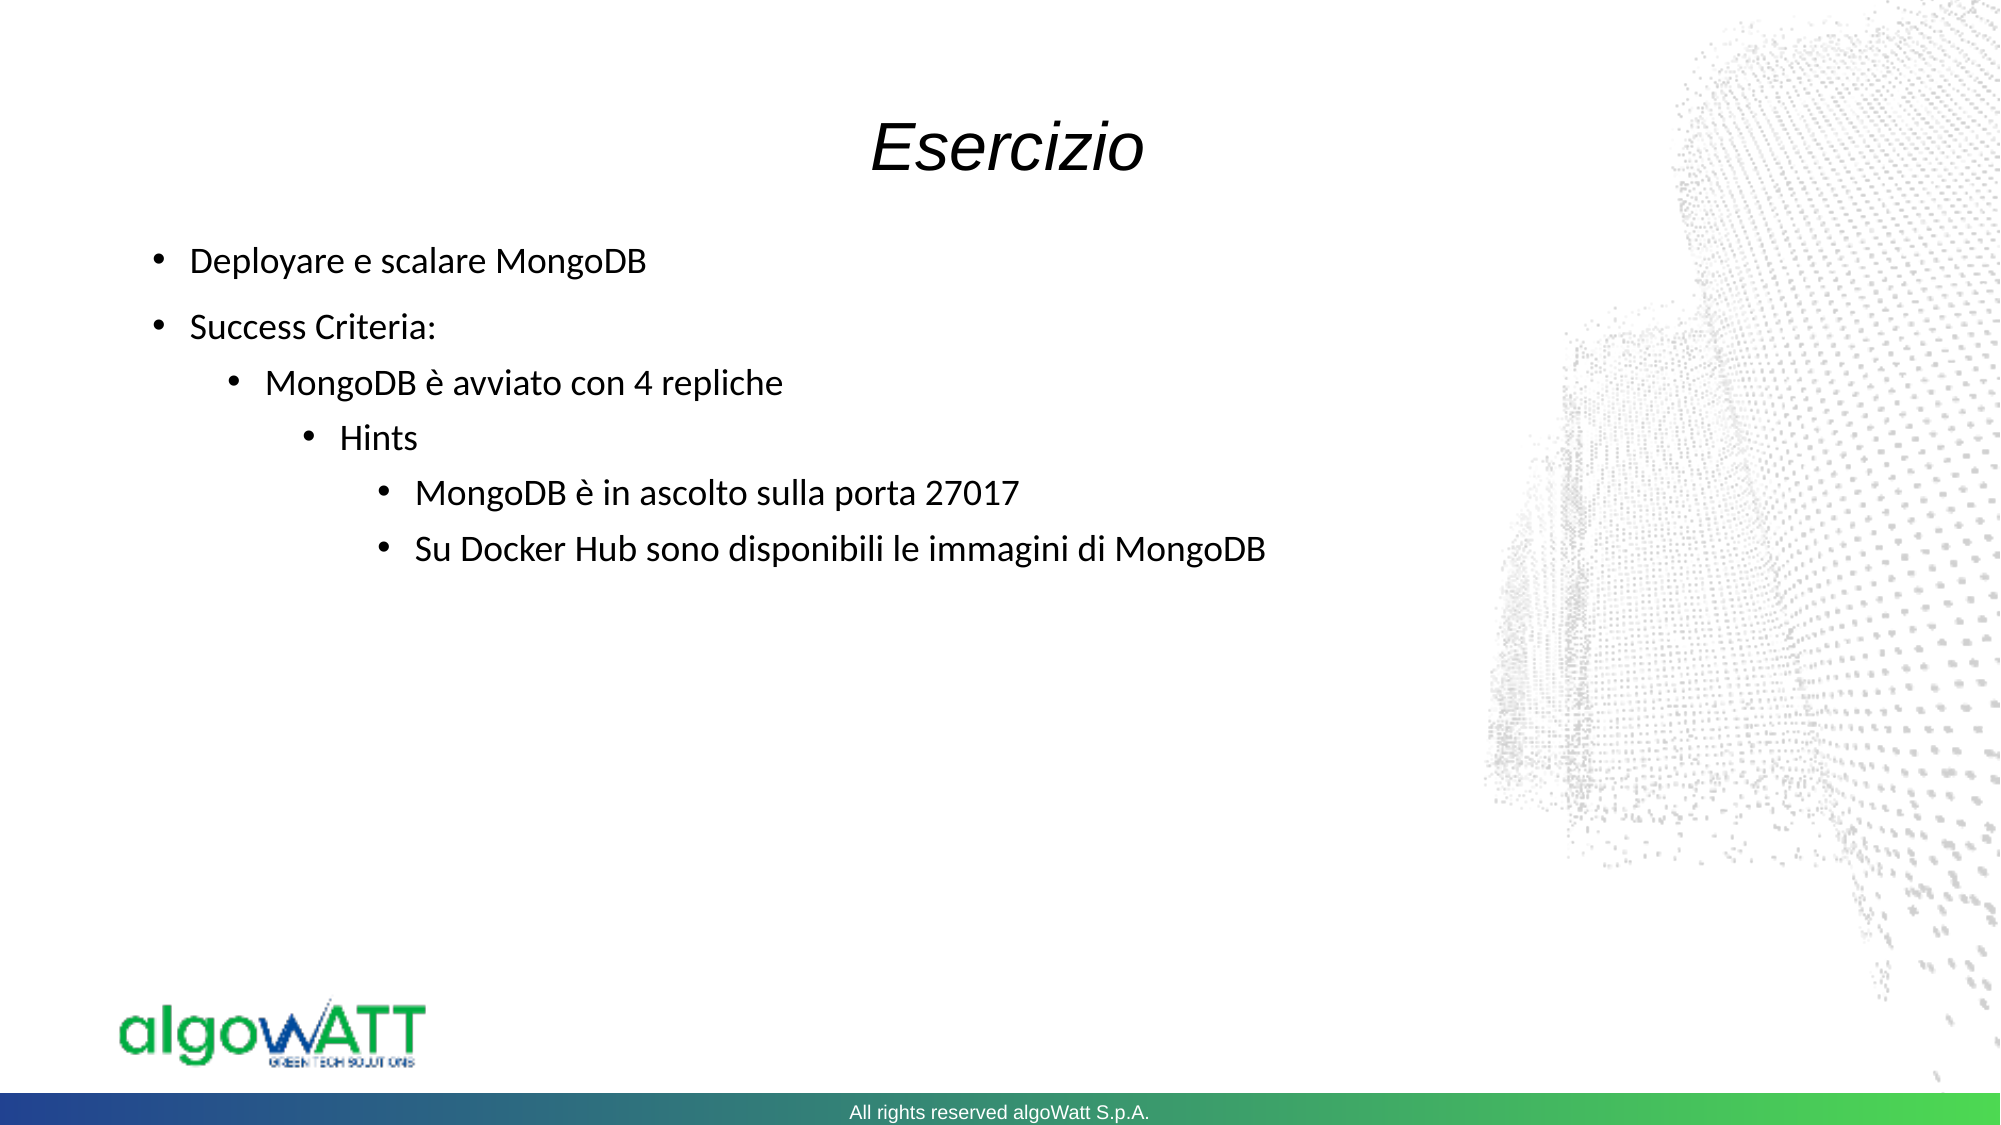

Esercizio
Deployare e scalare MongoDB
Success Criteria:
MongoDB è avviato con 4 repliche
Hints
MongoDB è in ascolto sulla porta 27017
Su Docker Hub sono disponibili le immagini di MongoDB
All rights reserved algoWatt S.p.A.